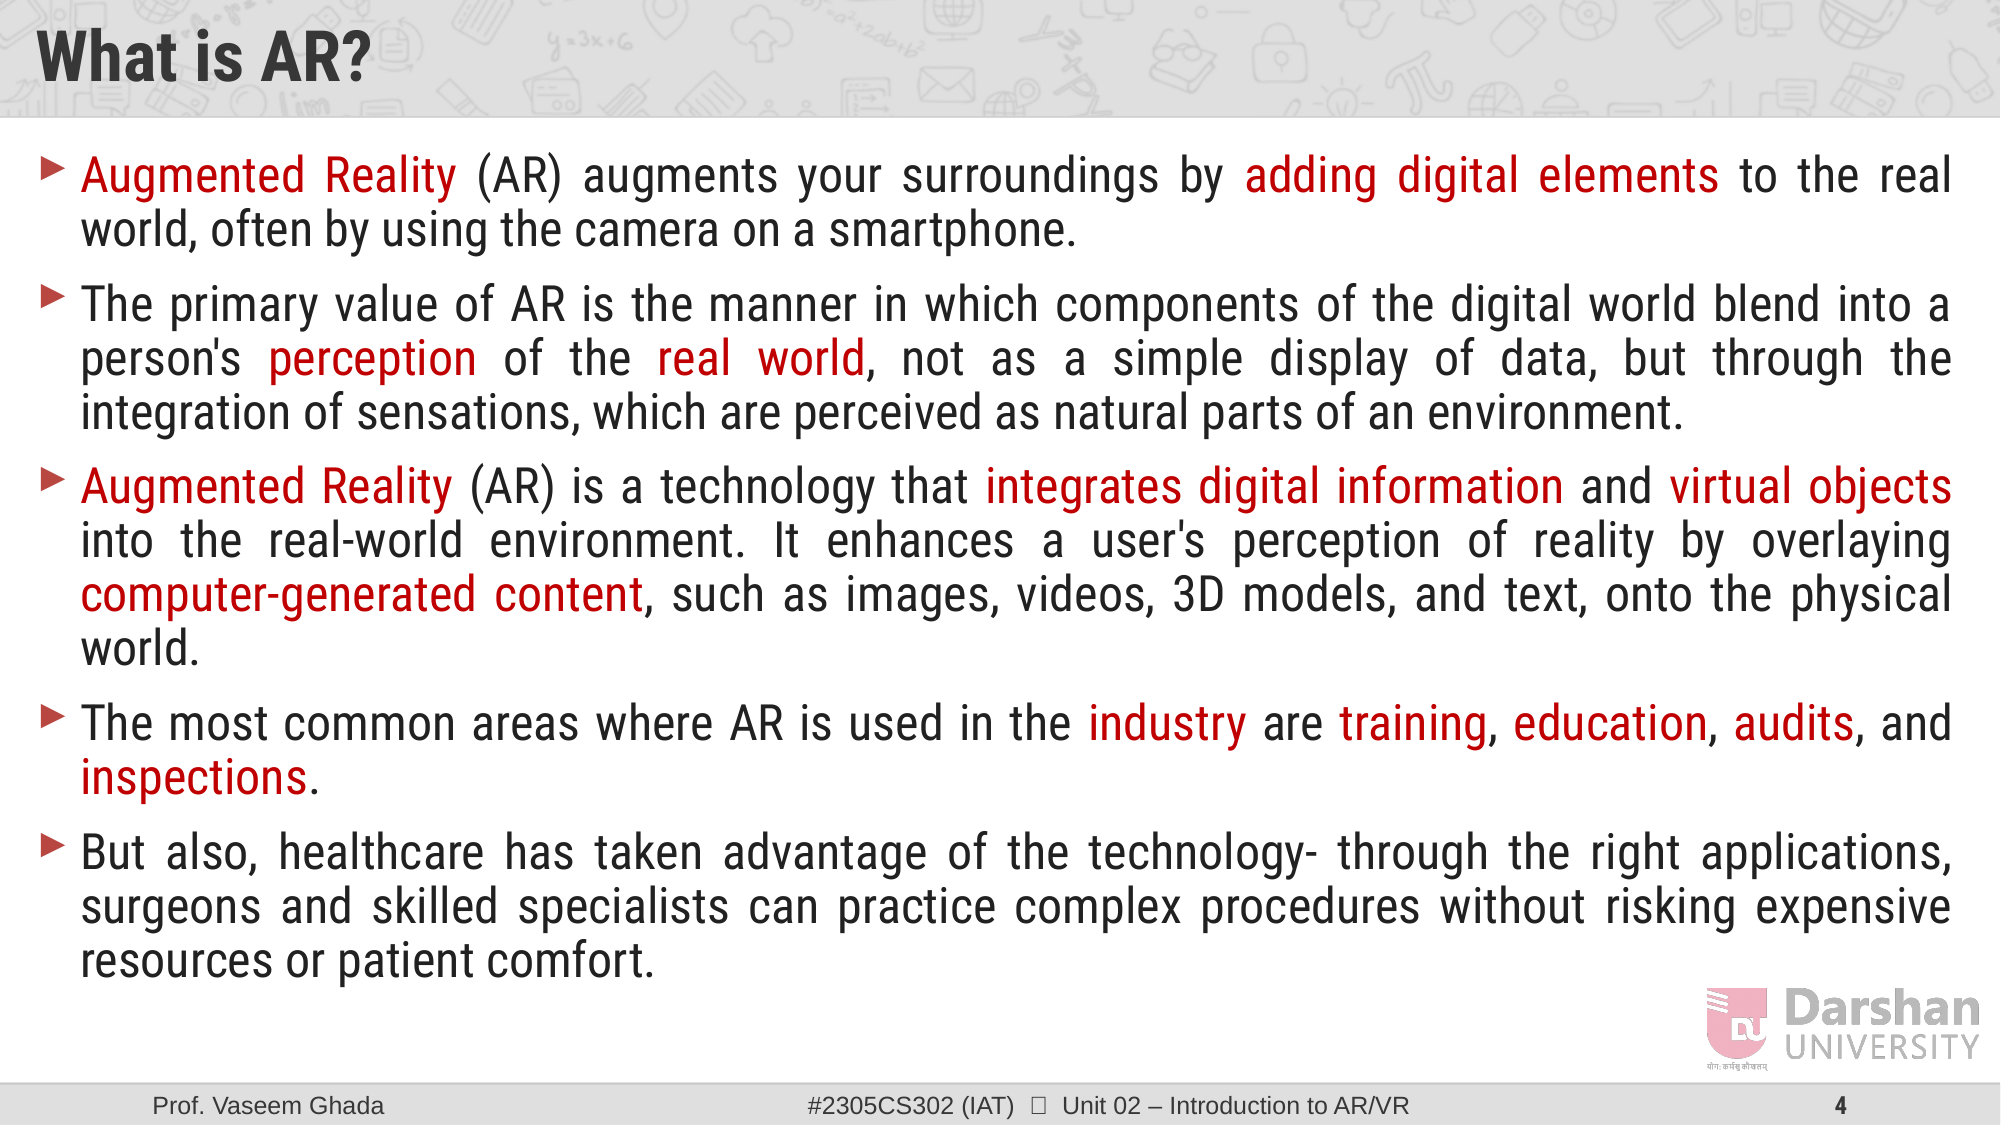

# What is AR?
Augmented Reality (AR) augments your surroundings by adding digital elements to the real world, often by using the camera on a smartphone.
The primary value of AR is the manner in which components of the digital world blend into a person's perception of the real world, not as a simple display of data, but through the integration of sensations, which are perceived as natural parts of an environment.
Augmented Reality (AR) is a technology that integrates digital information and virtual objects into the real-world environment. It enhances a user's perception of reality by overlaying computer-generated content, such as images, videos, 3D models, and text, onto the physical world.
The most common areas where AR is used in the industry are training, education, audits, and inspections.
But also, healthcare has taken advantage of the technology- through the right applications, surgeons and skilled specialists can practice complex procedures without risking expensive resources or patient comfort.